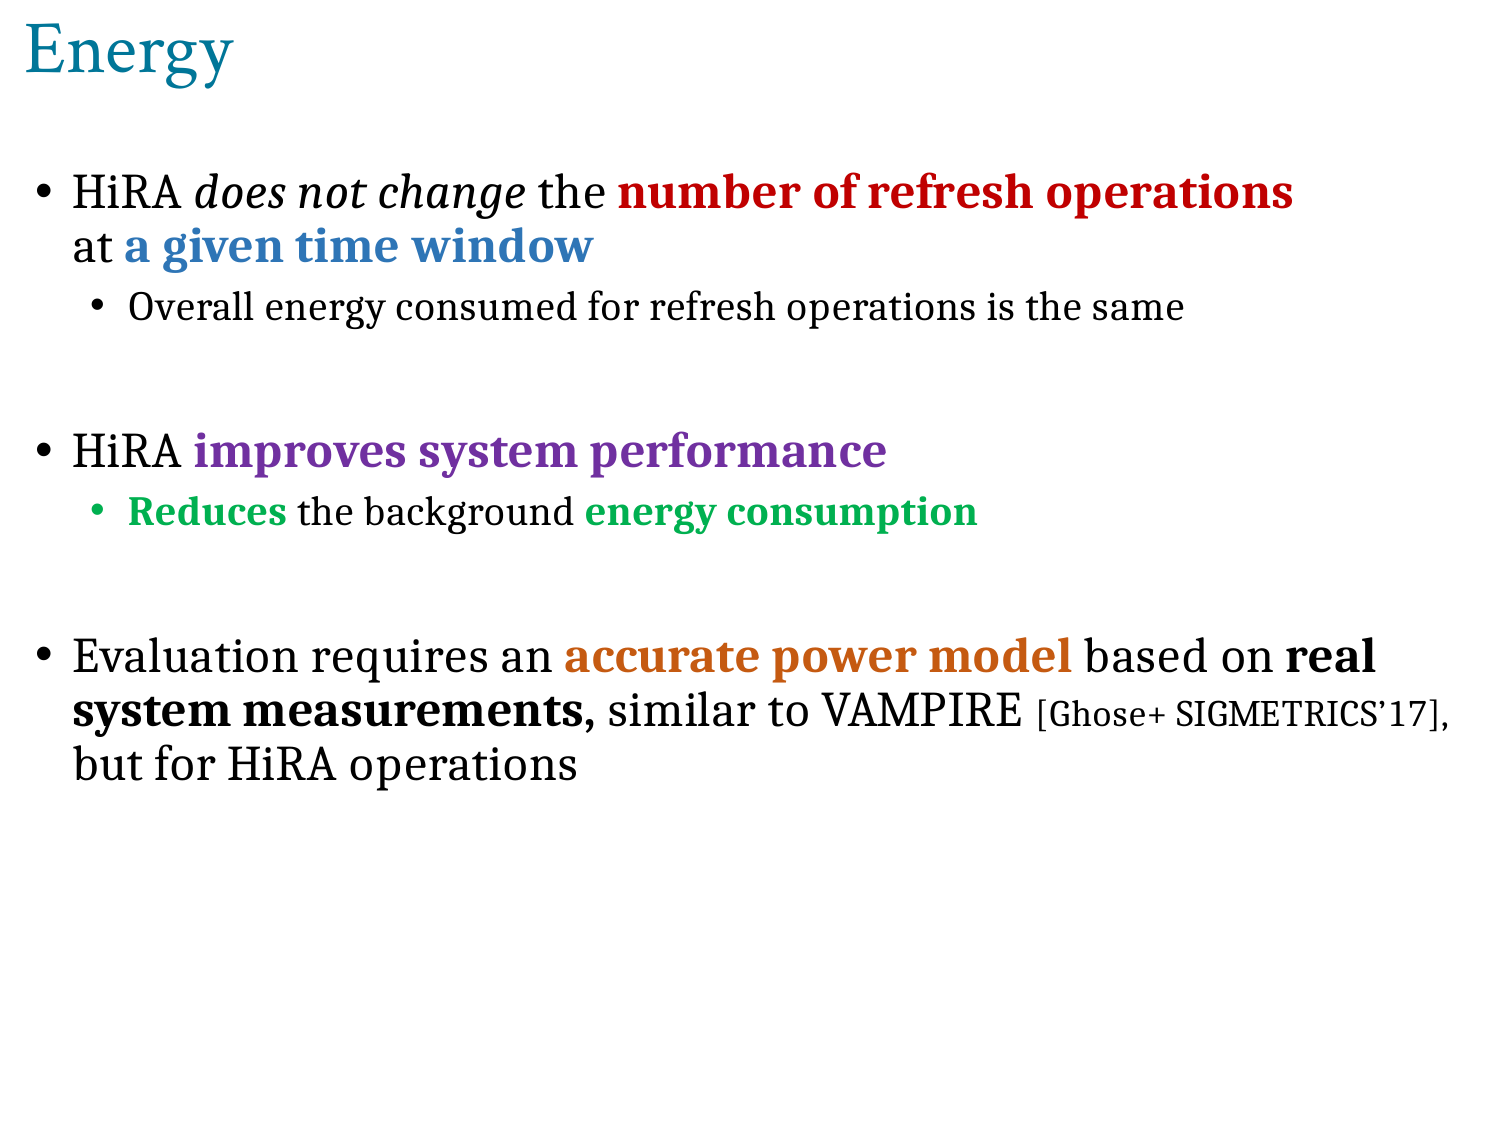

# Energy
HiRA does not change the number of refresh operations
at a given time window
Overall energy consumed for refresh operations is the same

HiRA improves system performance
Reduces the background energy consumption

Evaluation requires an accurate power model based on real system measurements, similar to VAMPIRE [Ghose+ SIGMETRICS’17], but for HiRA operations